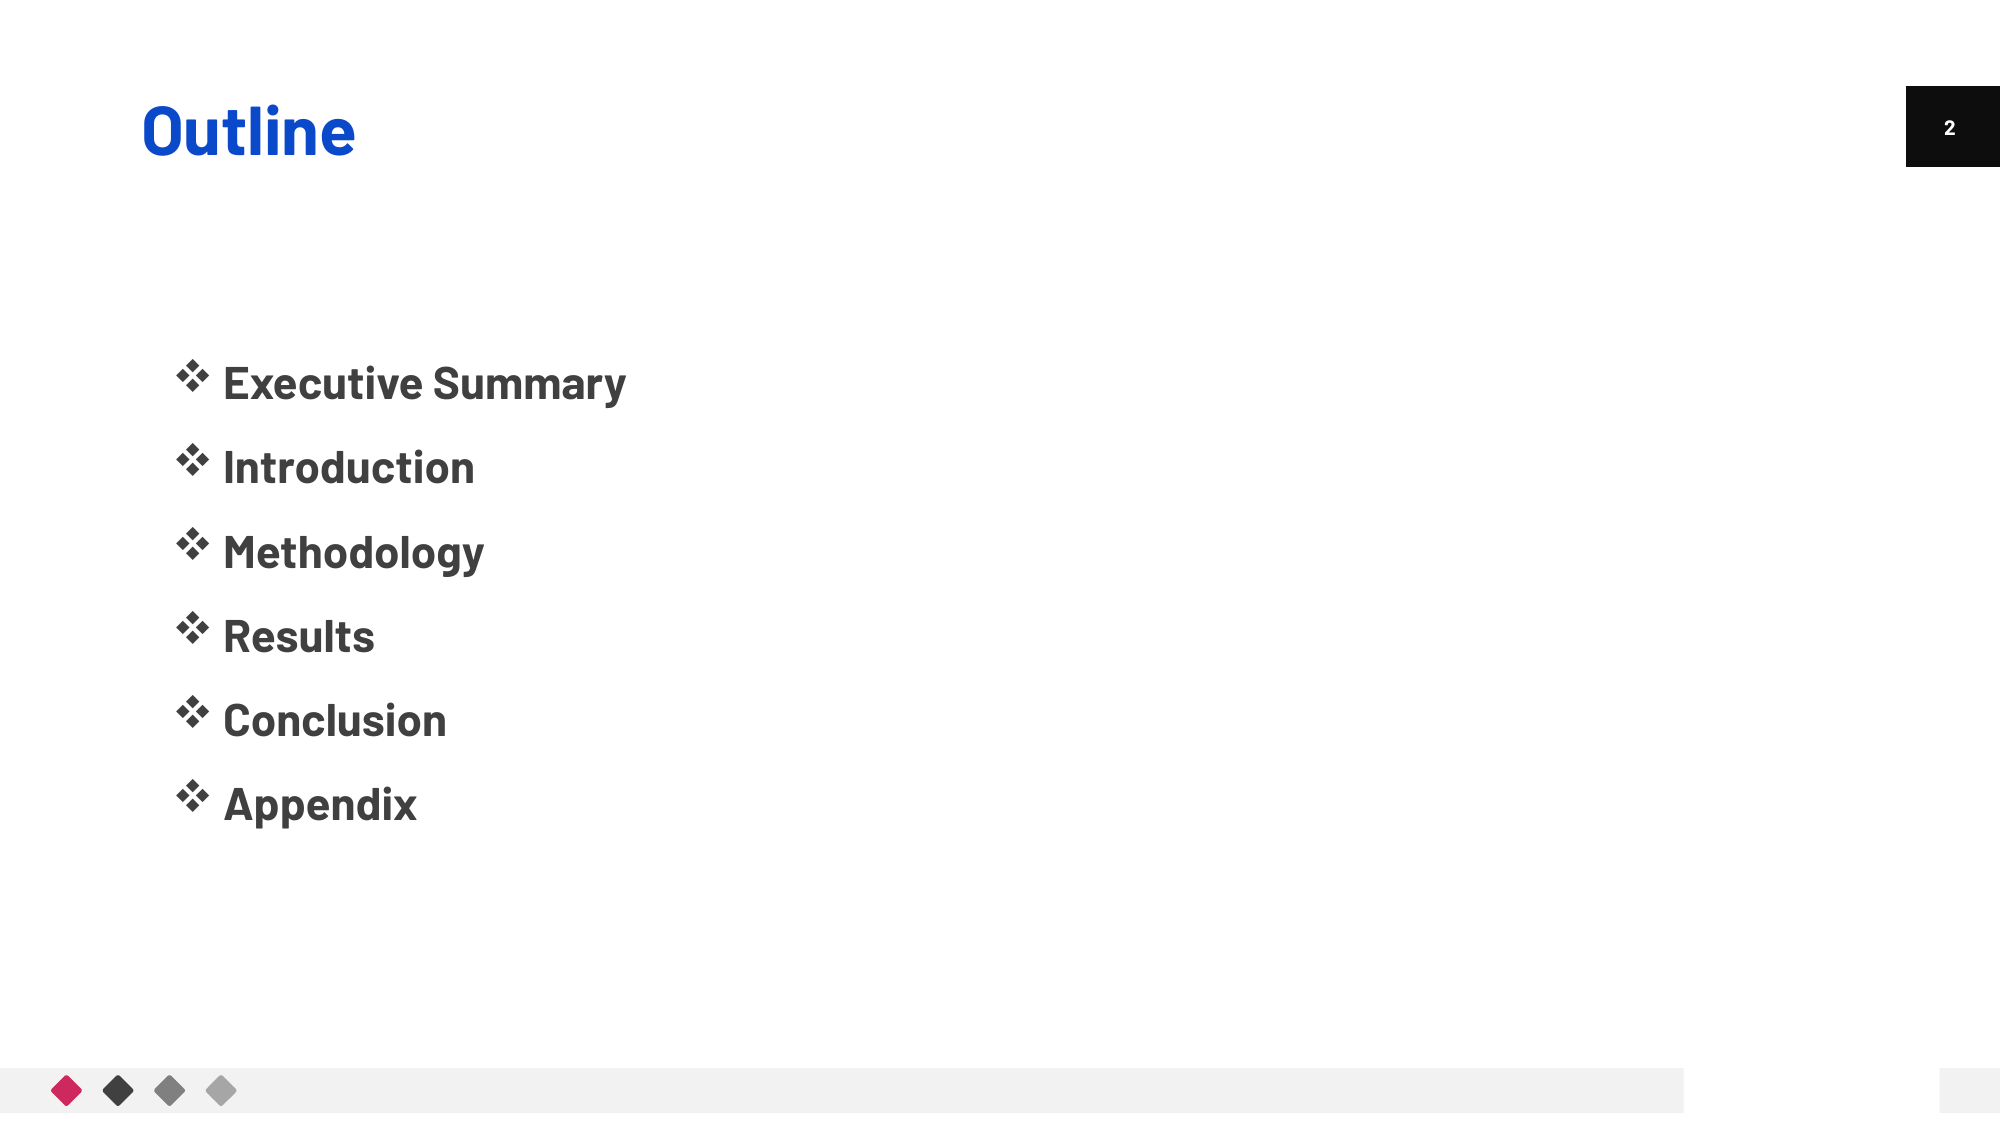

Outline
2
 Executive Summary
 Introduction
 Methodology
 Results
 Conclusion
 Appendix
2